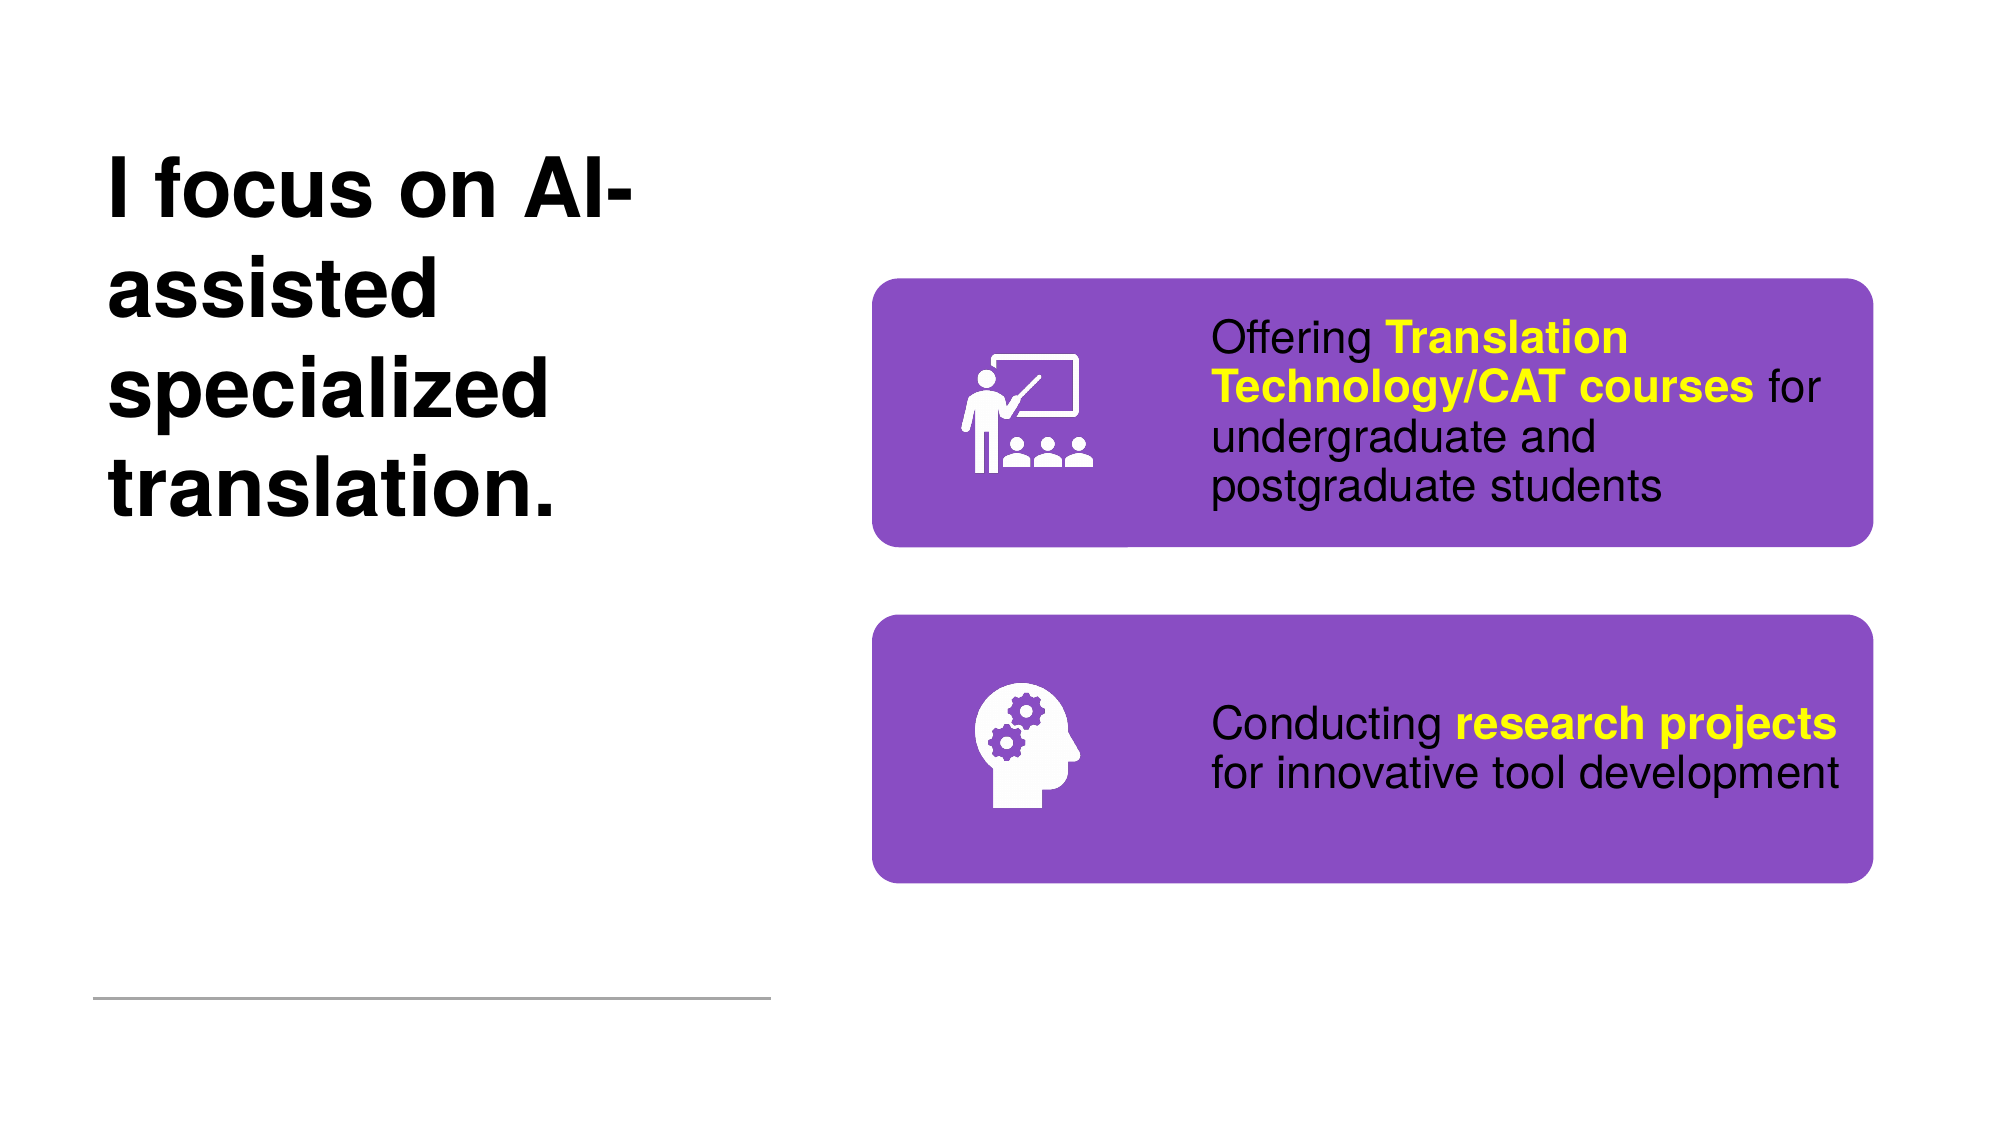

# I focus on AI-assisted specialized translation.
Offering Translation Technology/CAT courses for undergraduate and postgraduate students
Conducting research projects for innovative tool development
Artificial Intelligence and Financial Translation (Sai-cheong Siu, September 2023)